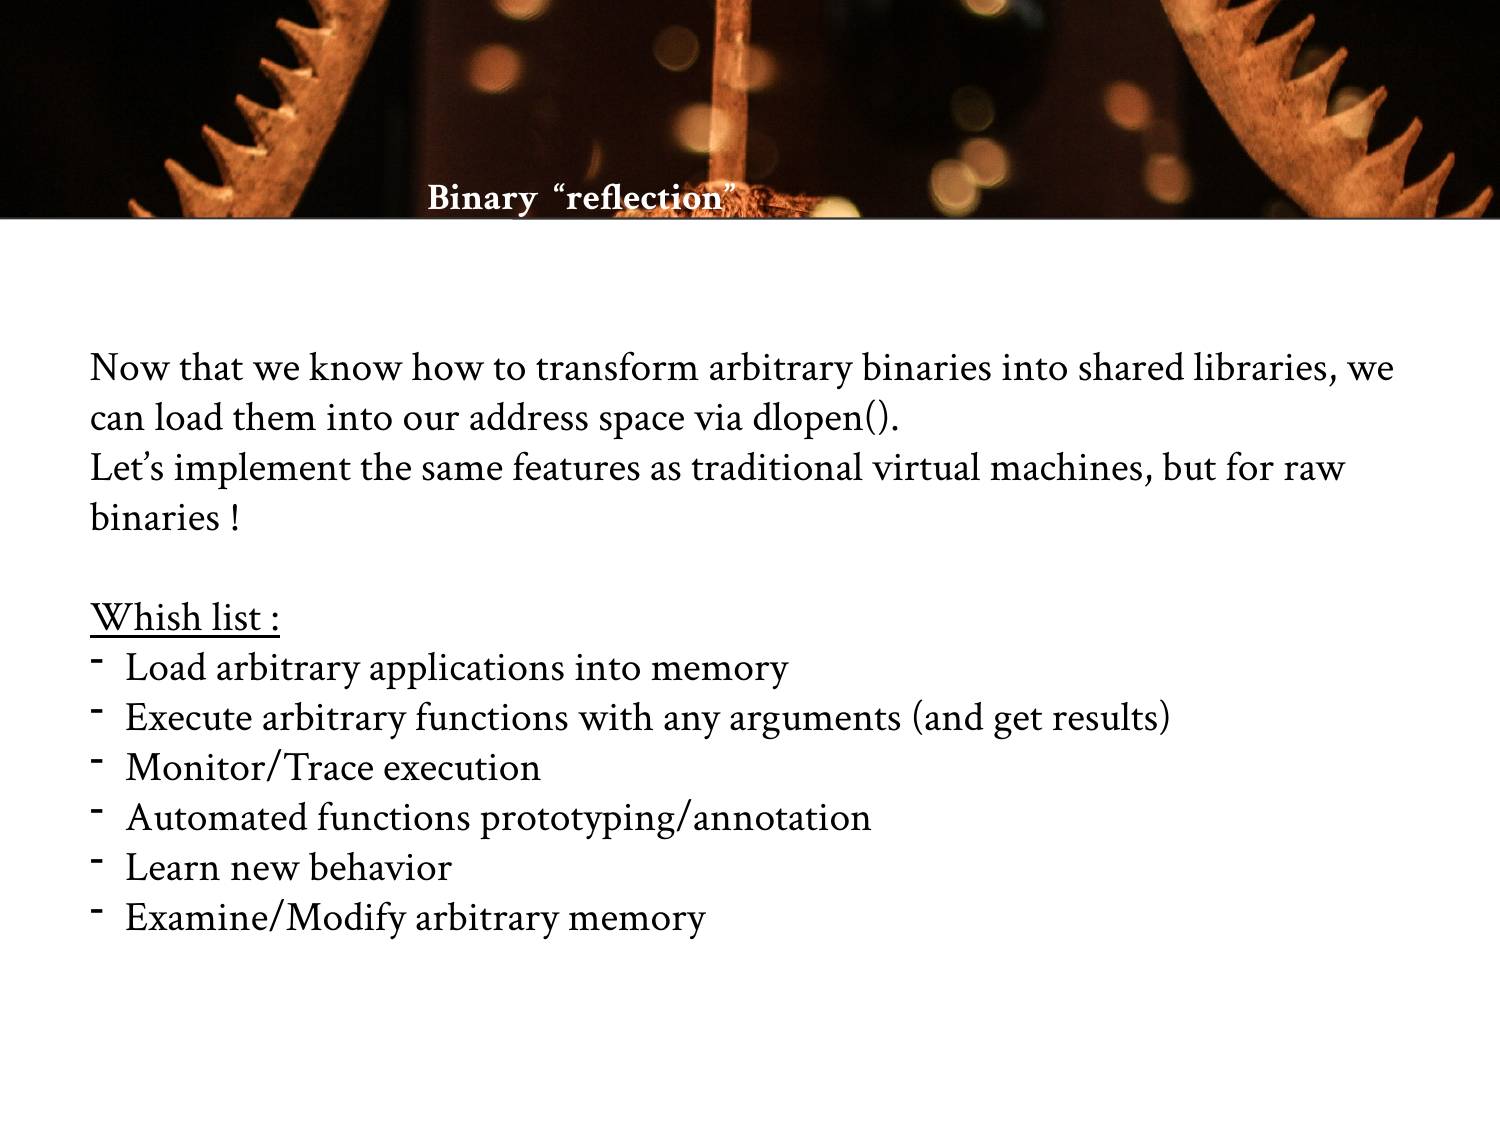

Binary  “reflection”
without a VM
Now that we know how to transform arbitrary binaries into shared libraries, we can load them into our address space via dlopen().
Let’s implement the same features as traditional virtual machines, but for raw binaries !

Whish list :
Load arbitrary applications into memory
Execute arbitrary functions with any arguments (and get results)
Monitor/Trace execution
Automated functions prototyping/annotation
Learn new behavior
Examine/Modify arbitrary memory